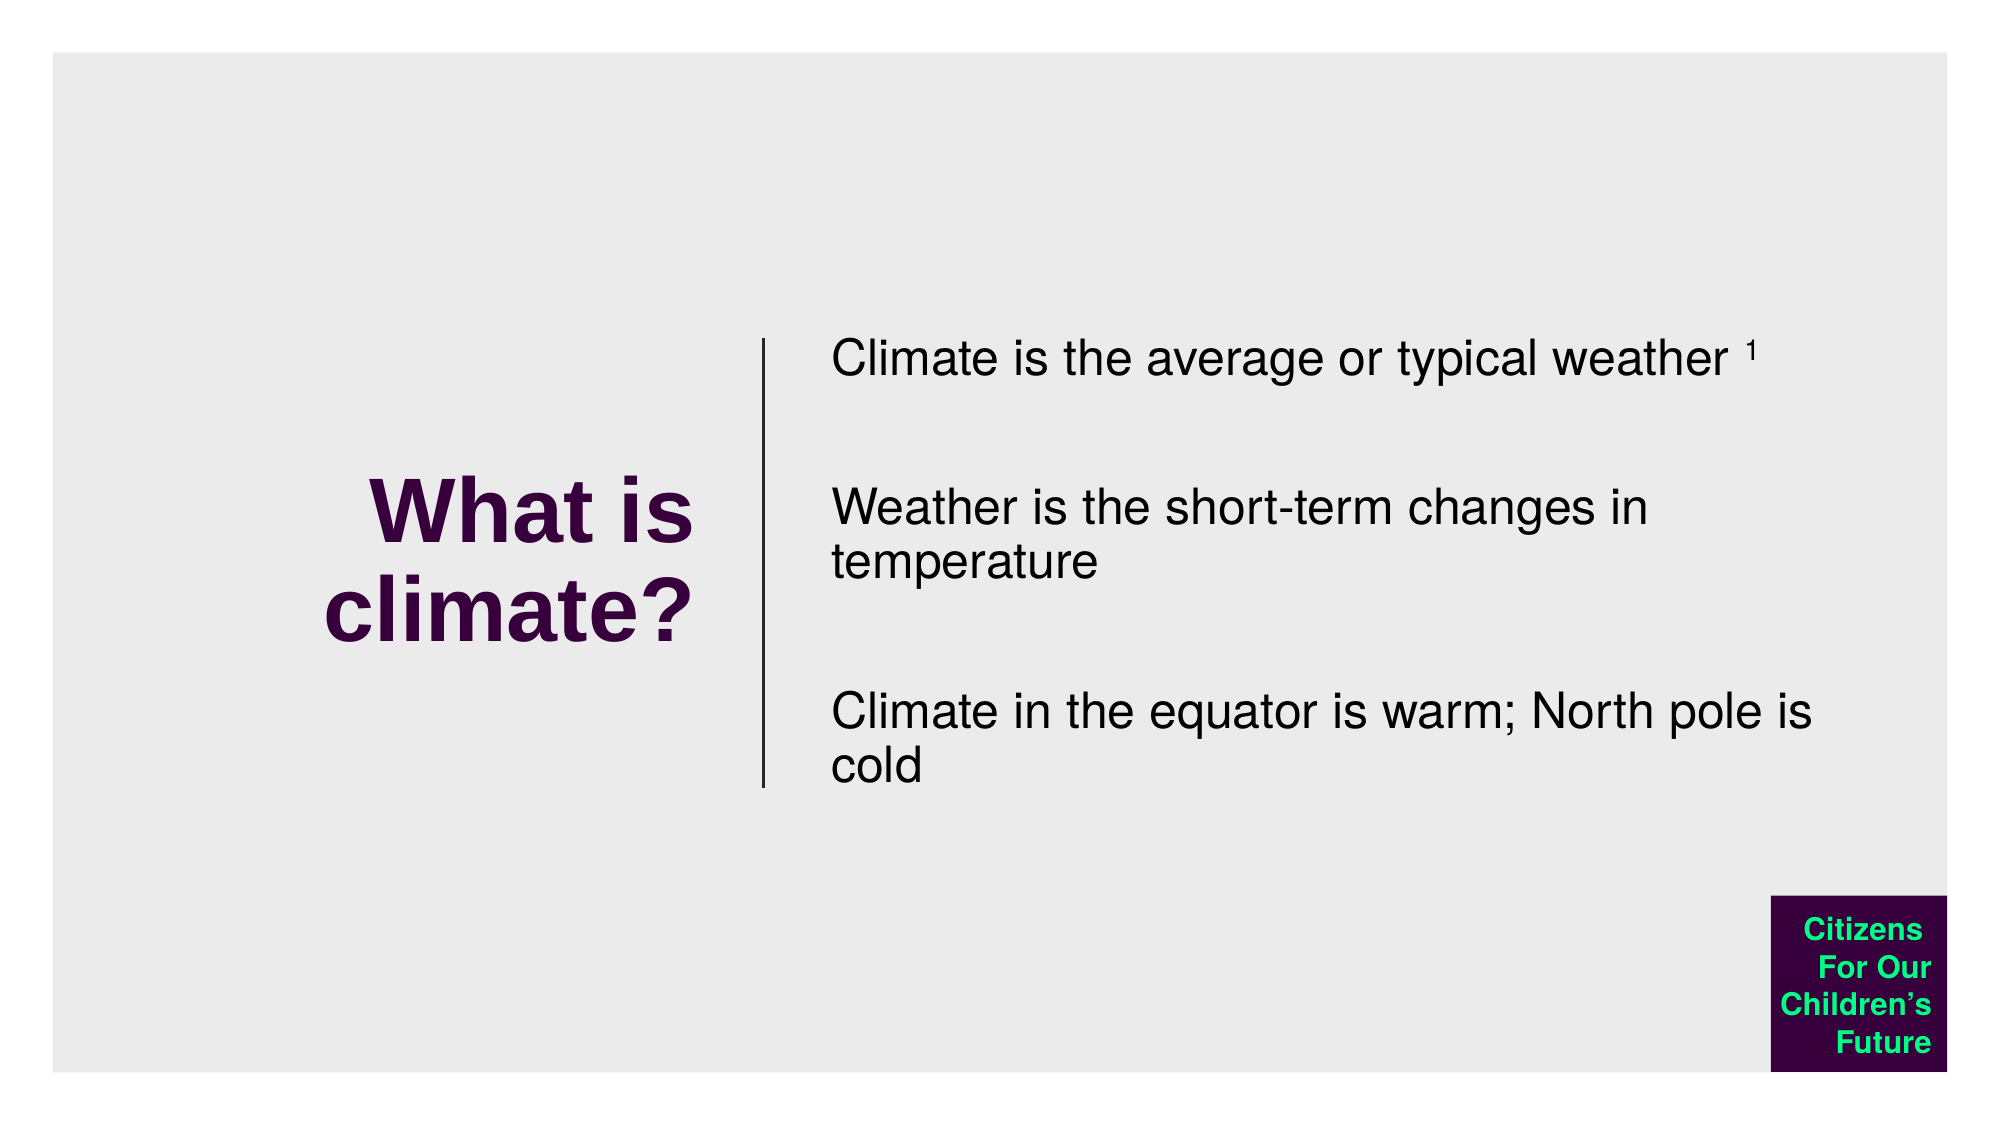

# What is climate?
Climate is the average or typical weather 1

Weather is the short-term changes in temperature

Climate in the equator is warm; North pole is cold

Citizens
For Our Children’s Future